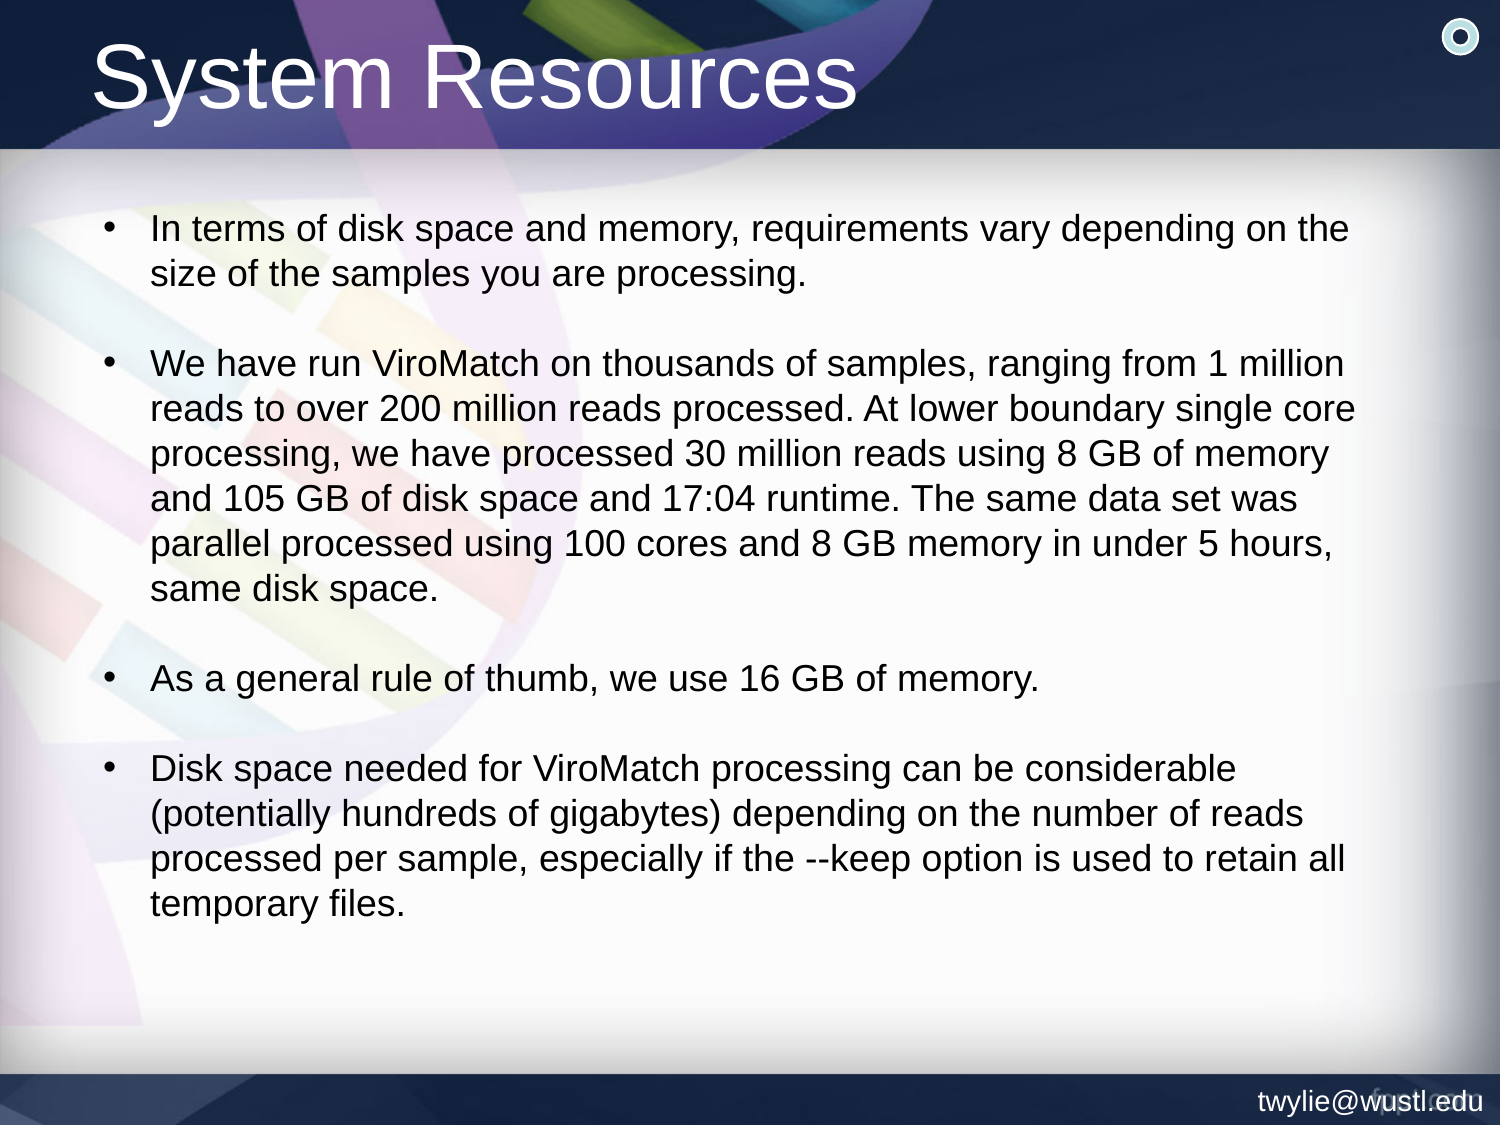

# System Resources

In terms of disk space and memory, requirements vary depending on the size of the samples you are processing.

We have run ViroMatch on thousands of samples, ranging from 1 million reads to over 200 million reads processed. At lower boundary single core processing, we have processed 30 million reads using 8 GB of memory and 105 GB of disk space and 17:04 runtime. The same data set was parallel processed using 100 cores and 8 GB memory in under 5 hours, same disk space.

As a general rule of thumb, we use 16 GB of memory.

Disk space needed for ViroMatch processing can be considerable (potentially hundreds of gigabytes) depending on the number of reads processed per sample, especially if the --keep option is used to retain all temporary files.

twylie@wustl.edu